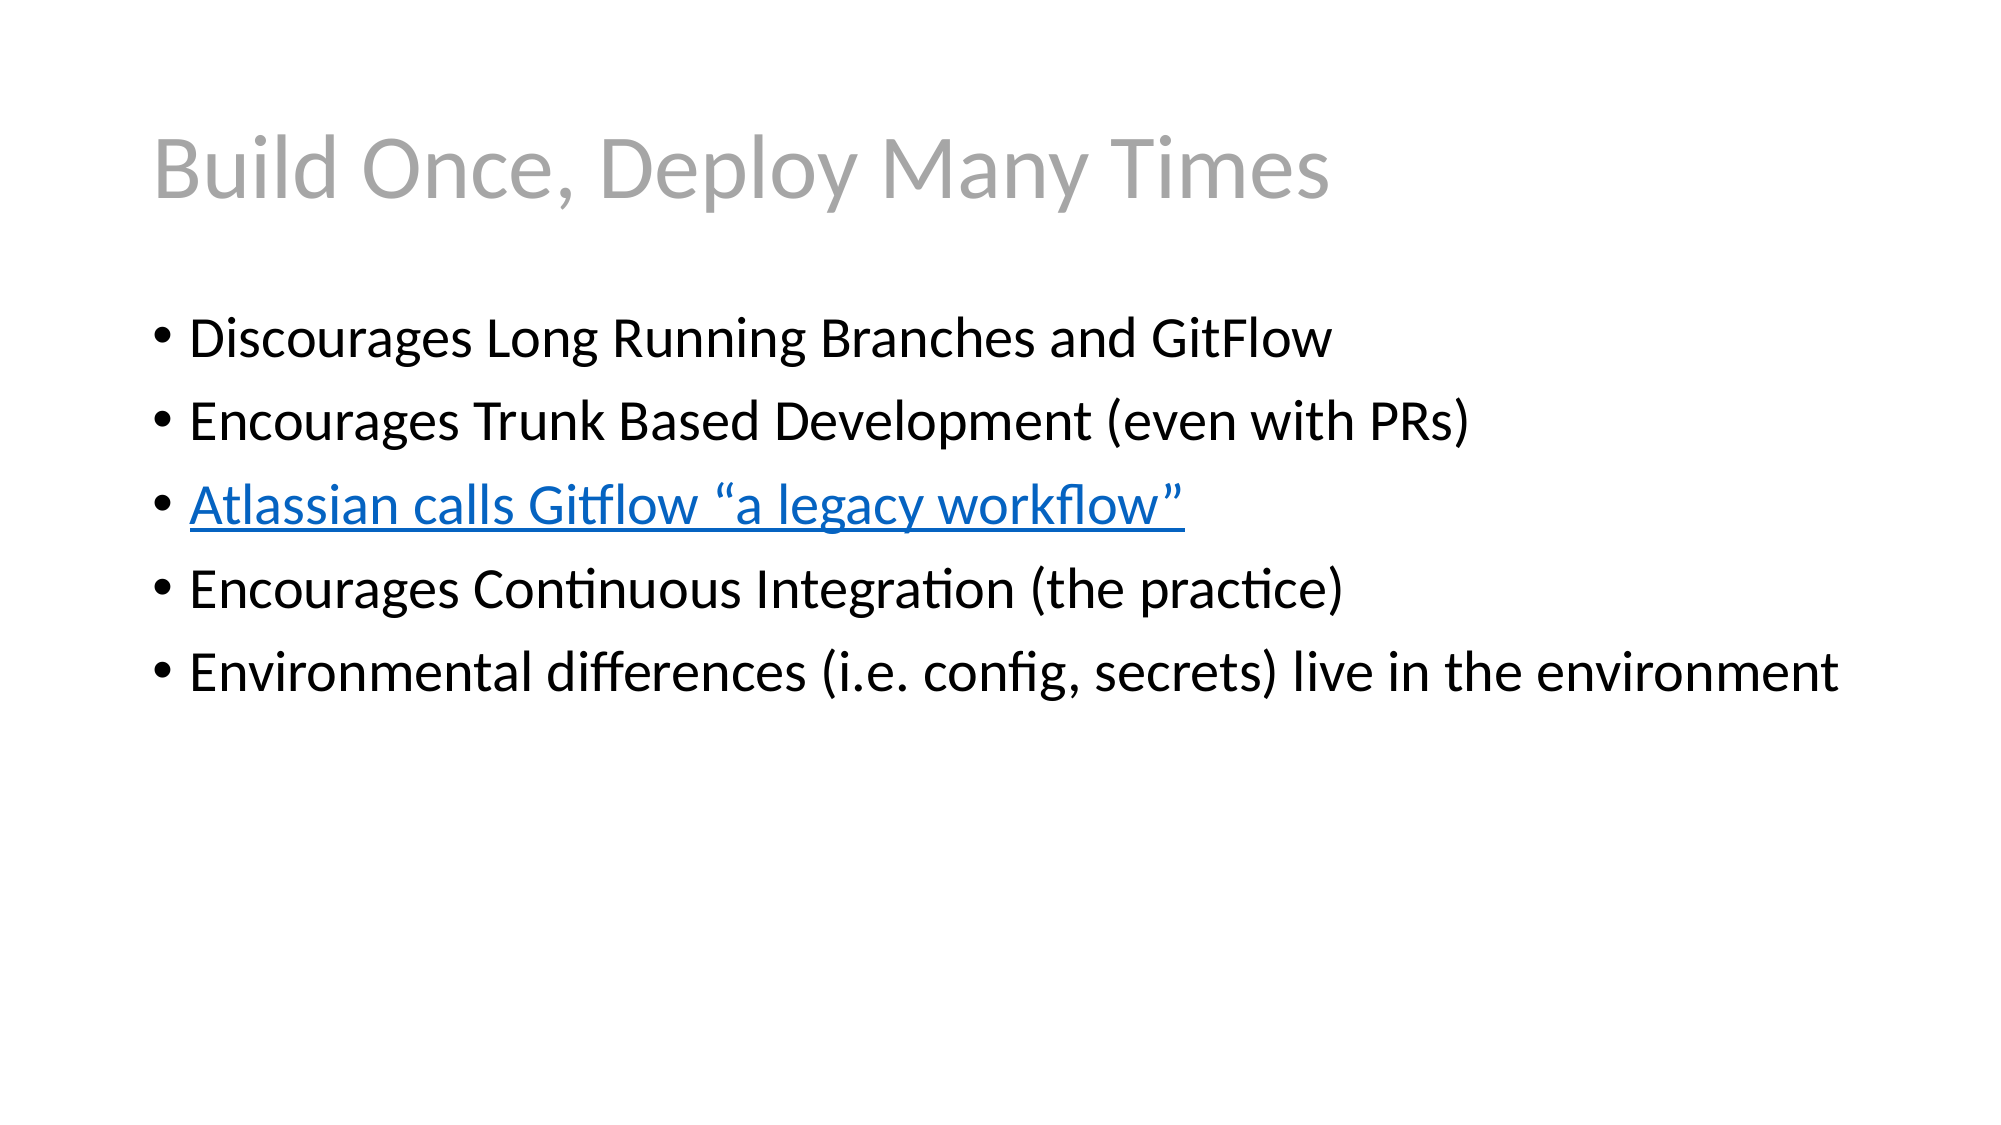

# Build Once, Deploy Many Times
Discourages Long Running Branches and GitFlow
Encourages Trunk Based Development (even with PRs)
Atlassian calls Gitflow “a legacy workflow”
Encourages Continuous Integration (the practice)
Environmental differences (i.e. config, secrets) live in the environment